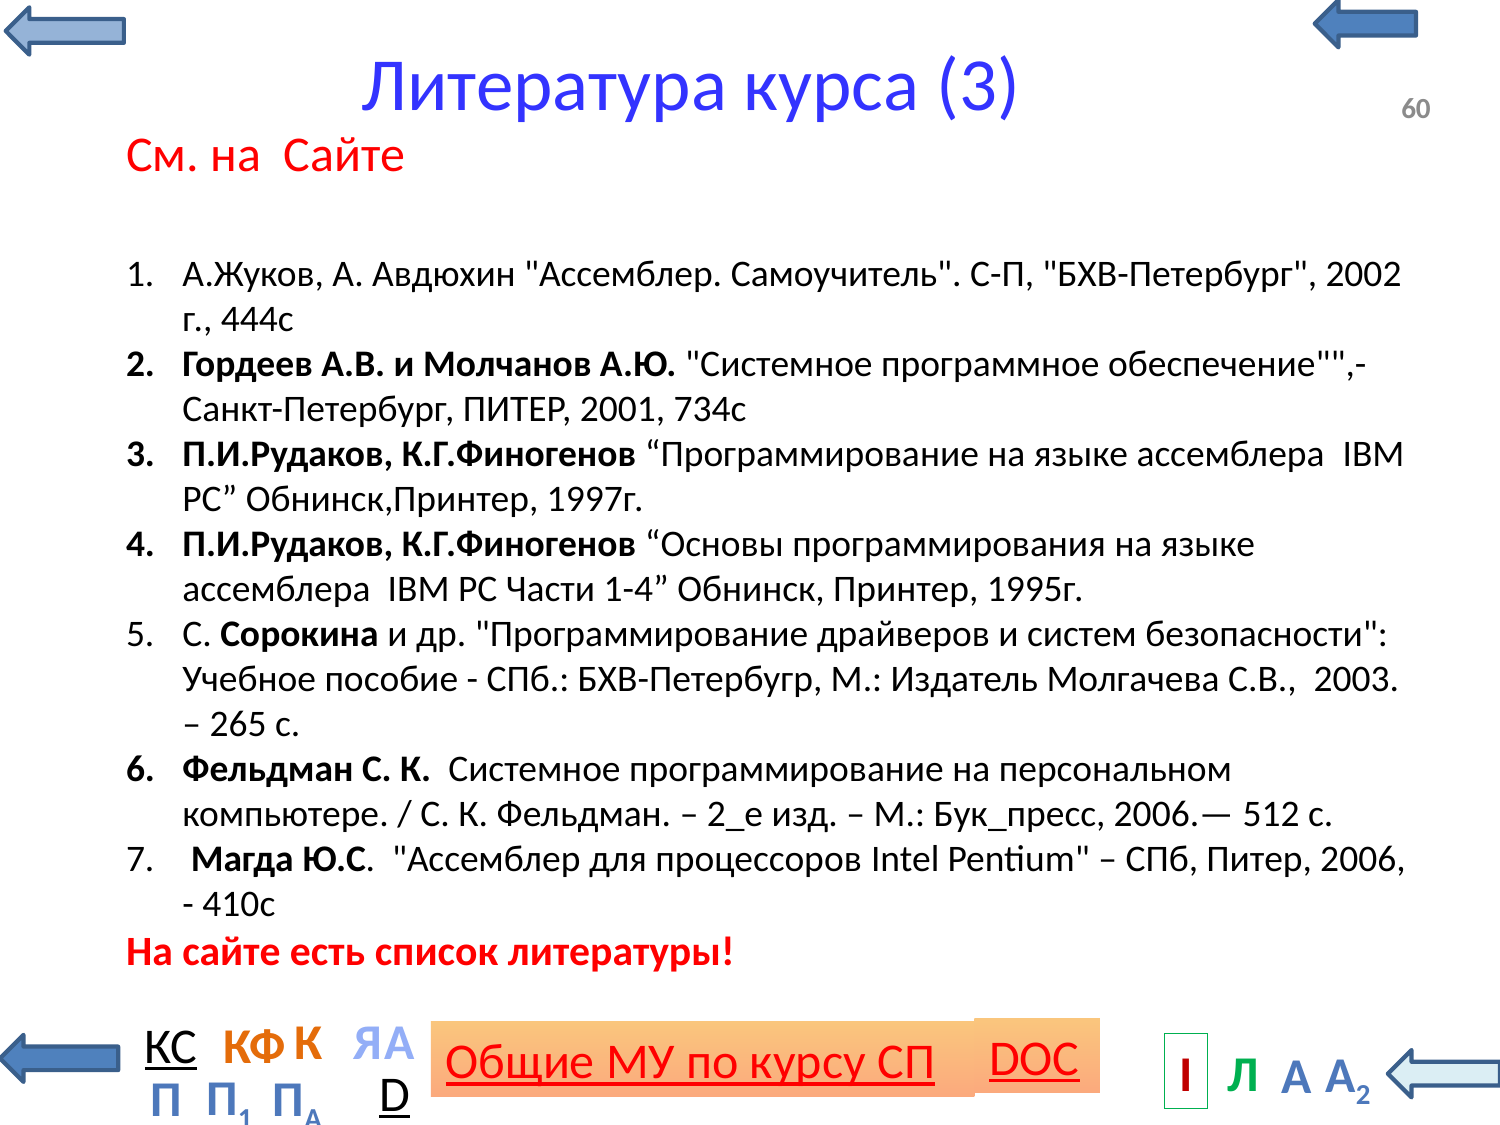

# Литература курса (3)
60
См. на  Сайте

А.Жуков, А. Авдюхин "Ассемблер. Самоучитель". С-П, "БХВ-Петербург", 2002 г., 444с
Гордеев А.В. и Молчанов А.Ю. "Системное программное обеспечение"",- Санкт-Петербург, ПИТЕР, 2001, 734с
П.И.Рудаков, К.Г.Финогенов “Программирование на языке ассемблера  IBM PC” Обнинск,Принтер, 1997г.
П.И.Рудаков, К.Г.Финогенов “Основы программирования на языке ассемблера  IBM PC Части 1-4” Обнинск, Принтер, 1995г.
С. Сорокина и др. "Программирование драйверов и систем безопасности": Учебное пособие - СПб.: БХВ-Петербугр, М.: Издатель Молгачева С.В.,  2003. – 265 с.
Фельдман С. К.  Системное программирование на персональном компьютере. / C. К. Фельдман. – 2_е изд. – М.: Бук_пресс, 2006.— 512 с.
 Магда Ю.С.  "Ассемблер для процессоров Intel Pentium" – СПб, Питер, 2006, - 410с
На сайте есть список литературы!